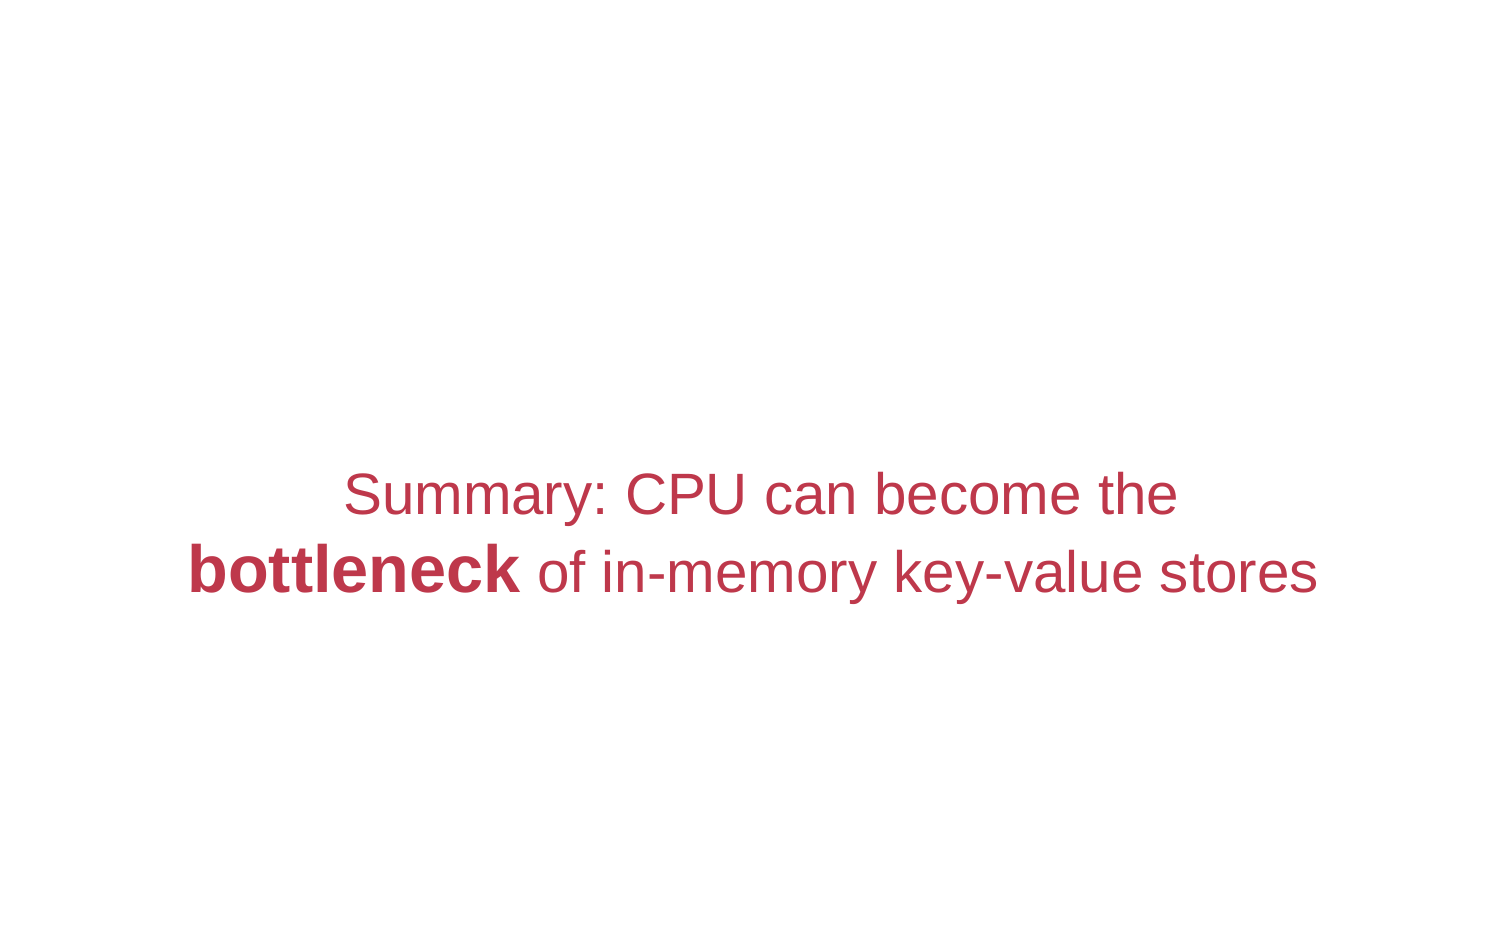

#
Summary: CPU can become the bottleneck of in-memory key-value stores